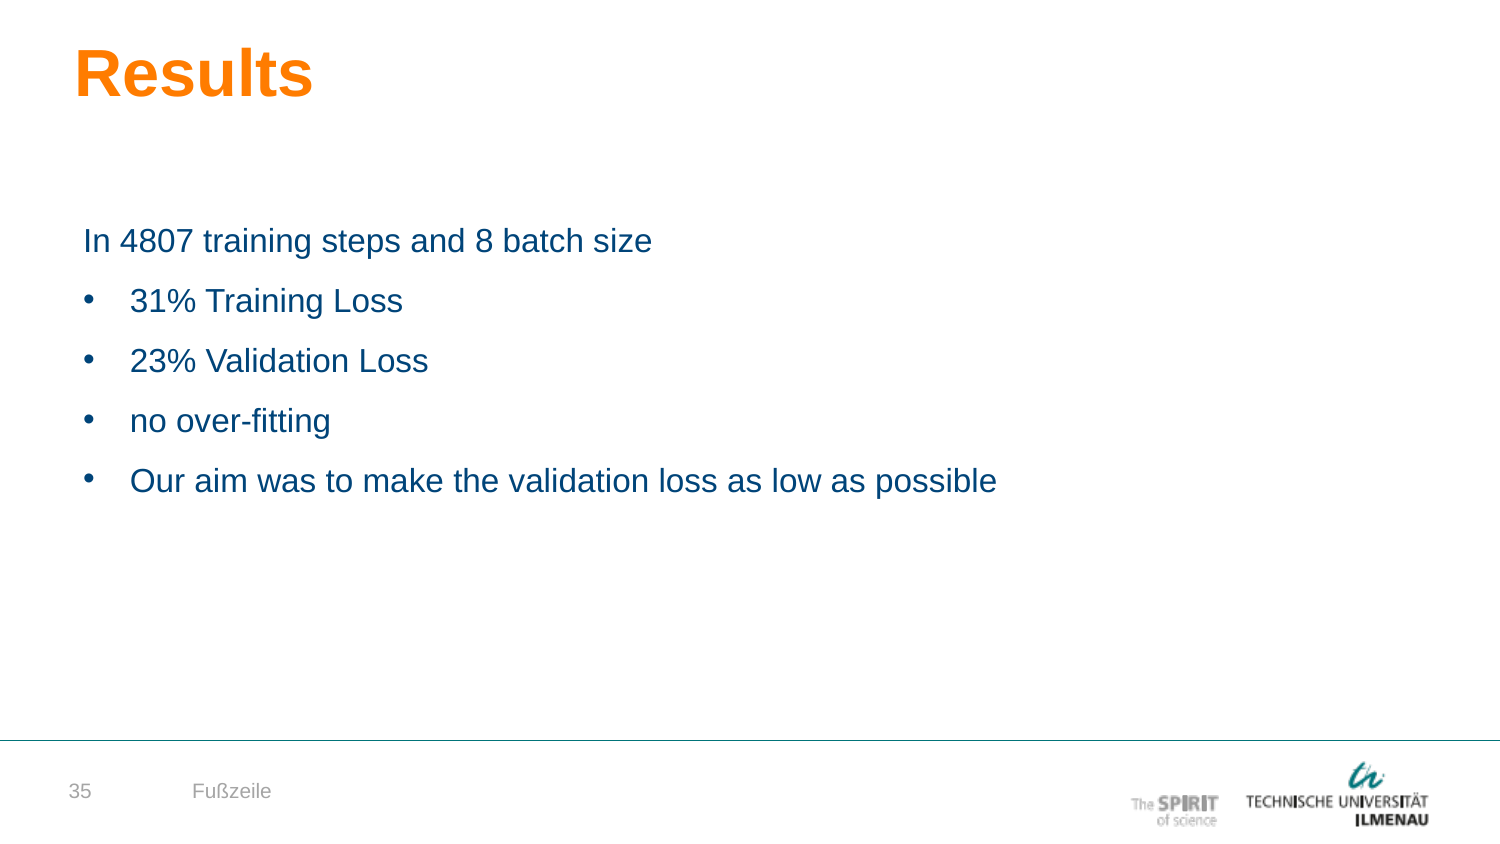

Results
In 4807 training steps and 8 batch size
31% Training Loss
23% Validation Loss
no over-fitting
Our aim was to make the validation loss as low as possible
Fußzeile
35